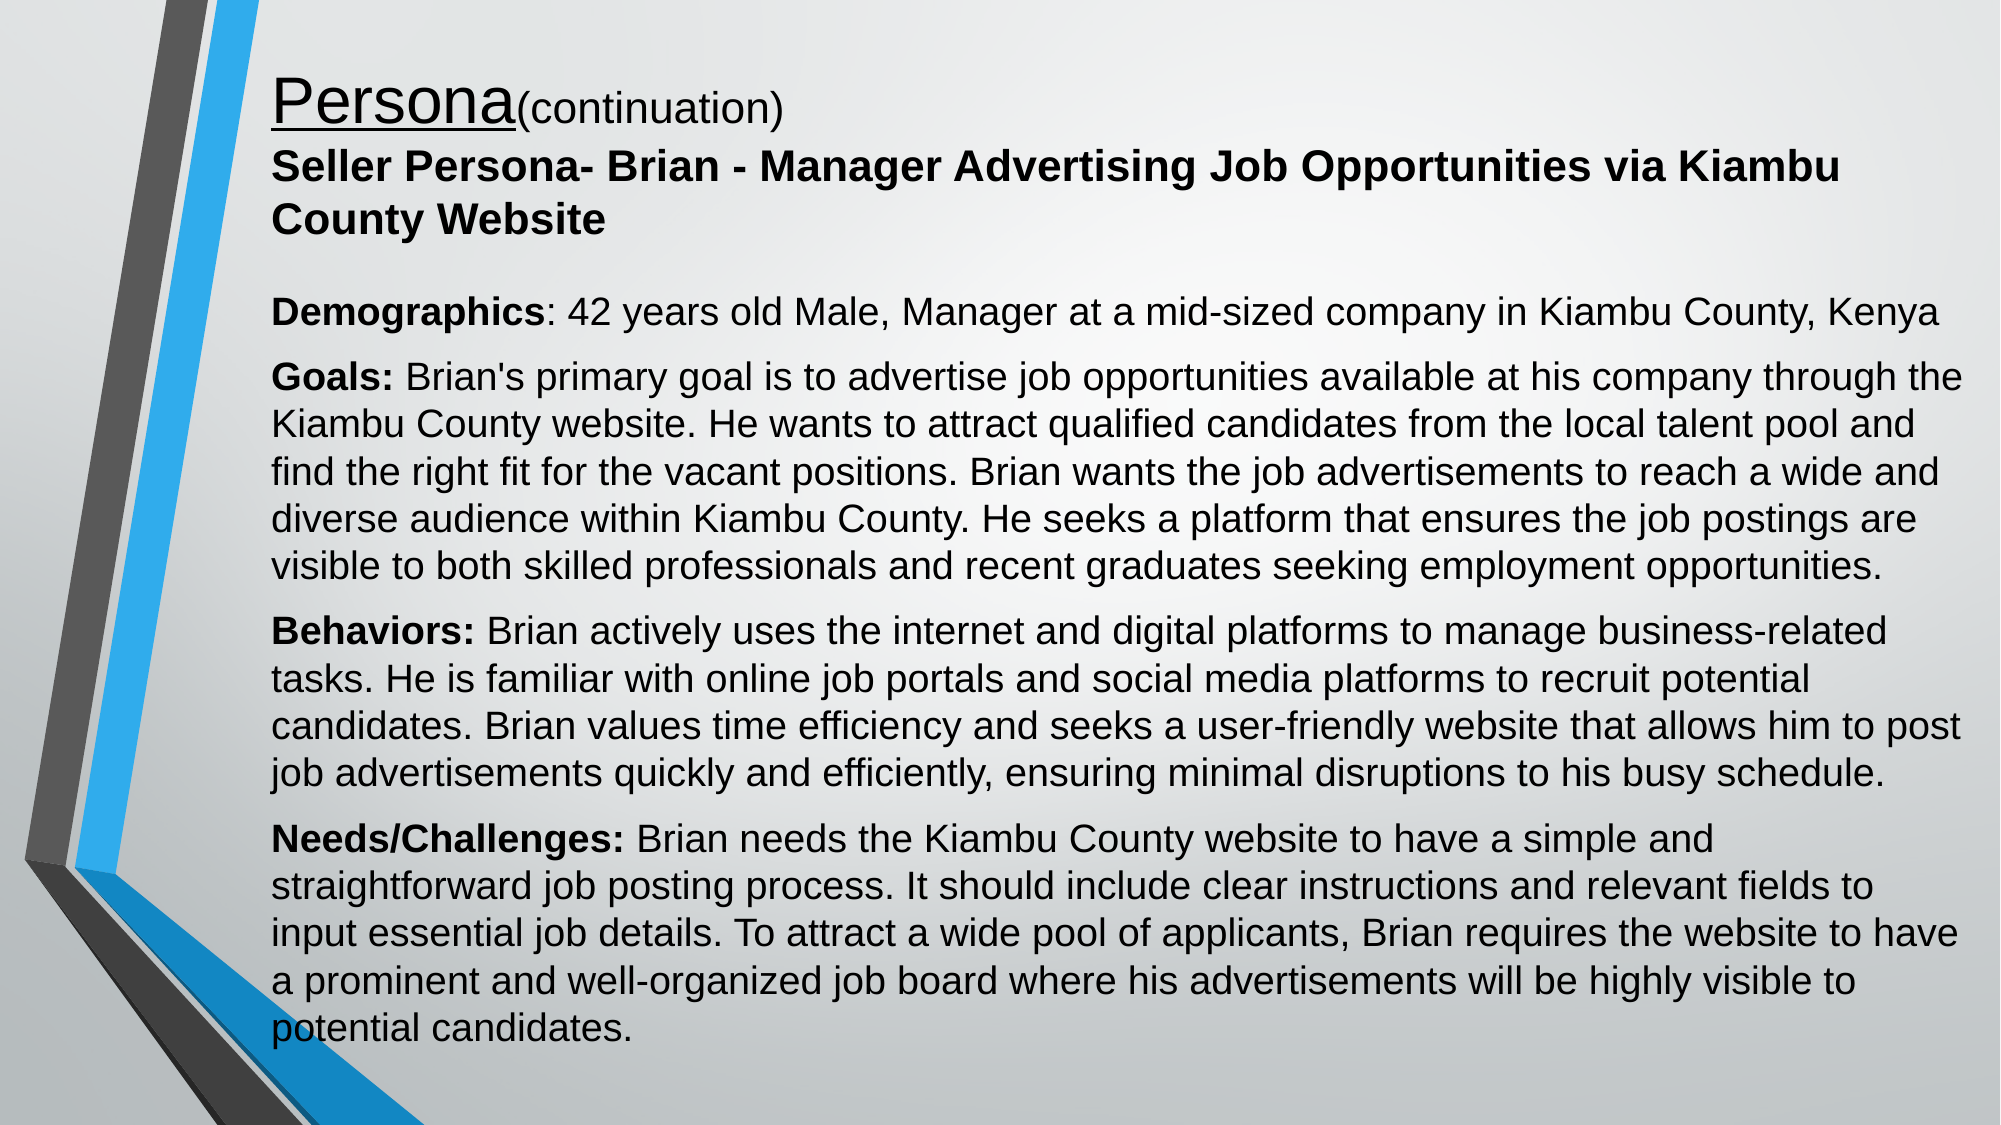

# Persona(continuation) Seller Persona- Brian - Manager Advertising Job Opportunities via Kiambu County Website
Demographics: 42 years old Male, Manager at a mid-sized company in Kiambu County, Kenya
Goals: Brian's primary goal is to advertise job opportunities available at his company through the Kiambu County website. He wants to attract qualified candidates from the local talent pool and find the right fit for the vacant positions. Brian wants the job advertisements to reach a wide and diverse audience within Kiambu County. He seeks a platform that ensures the job postings are visible to both skilled professionals and recent graduates seeking employment opportunities.
Behaviors: Brian actively uses the internet and digital platforms to manage business-related tasks. He is familiar with online job portals and social media platforms to recruit potential candidates. Brian values time efficiency and seeks a user-friendly website that allows him to post job advertisements quickly and efficiently, ensuring minimal disruptions to his busy schedule.
Needs/Challenges: Brian needs the Kiambu County website to have a simple and straightforward job posting process. It should include clear instructions and relevant fields to input essential job details. To attract a wide pool of applicants, Brian requires the website to have a prominent and well-organized job board where his advertisements will be highly visible to potential candidates.